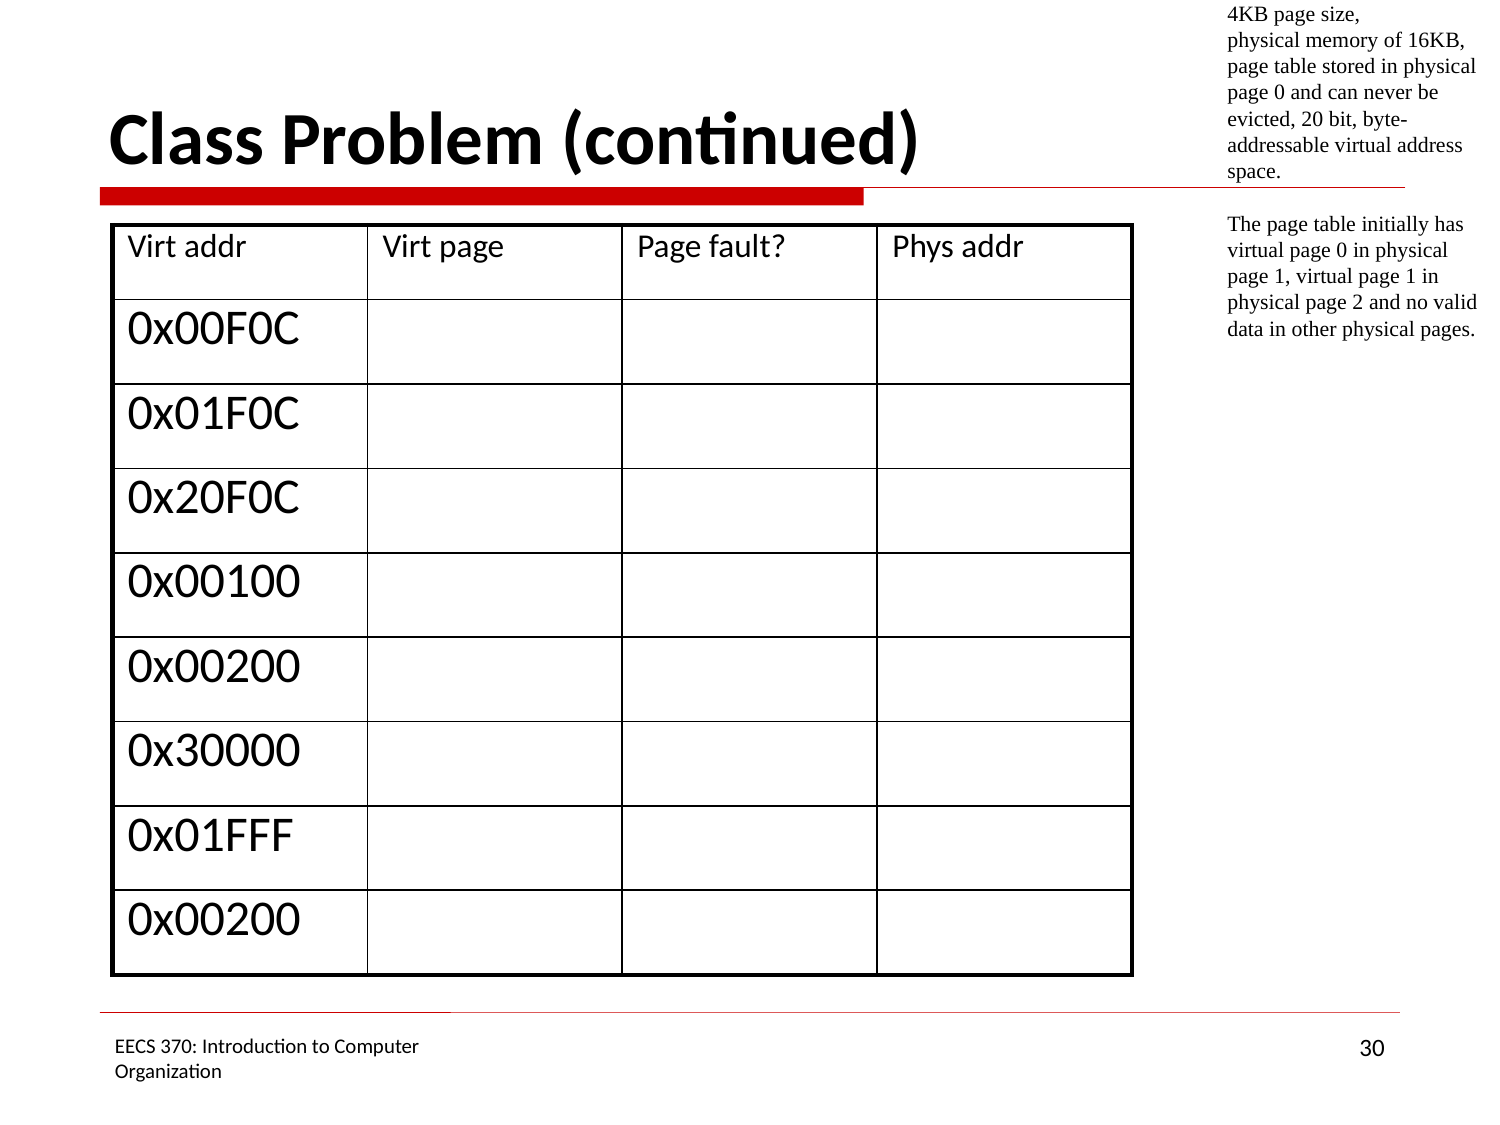

4KB page size,
physical memory of 16KB, page table stored in physical page 0 and can never be evicted, 20 bit, byte-addressable virtual address space.

The page table initially has virtual page 0 in physical page 1, virtual page 1 in physical page 2 and no valid data in other physical pages.

# Class Problem (continued)
| Virt addr | Virt page | Page fault? | Phys addr |
| --- | --- | --- | --- |
| 0x00F0C |  |  |  |
| 0x01F0C |  |  |  |
| 0x20F0C |  |  |  |
| 0x00100 |  |  |  |
| 0x00200 |  |  |  |
| 0x30000 |  |  |  |
| 0x01FFF |  |  |  |
| 0x00200 |  |  |  |
30
EECS 370: Introduction to Computer Organization